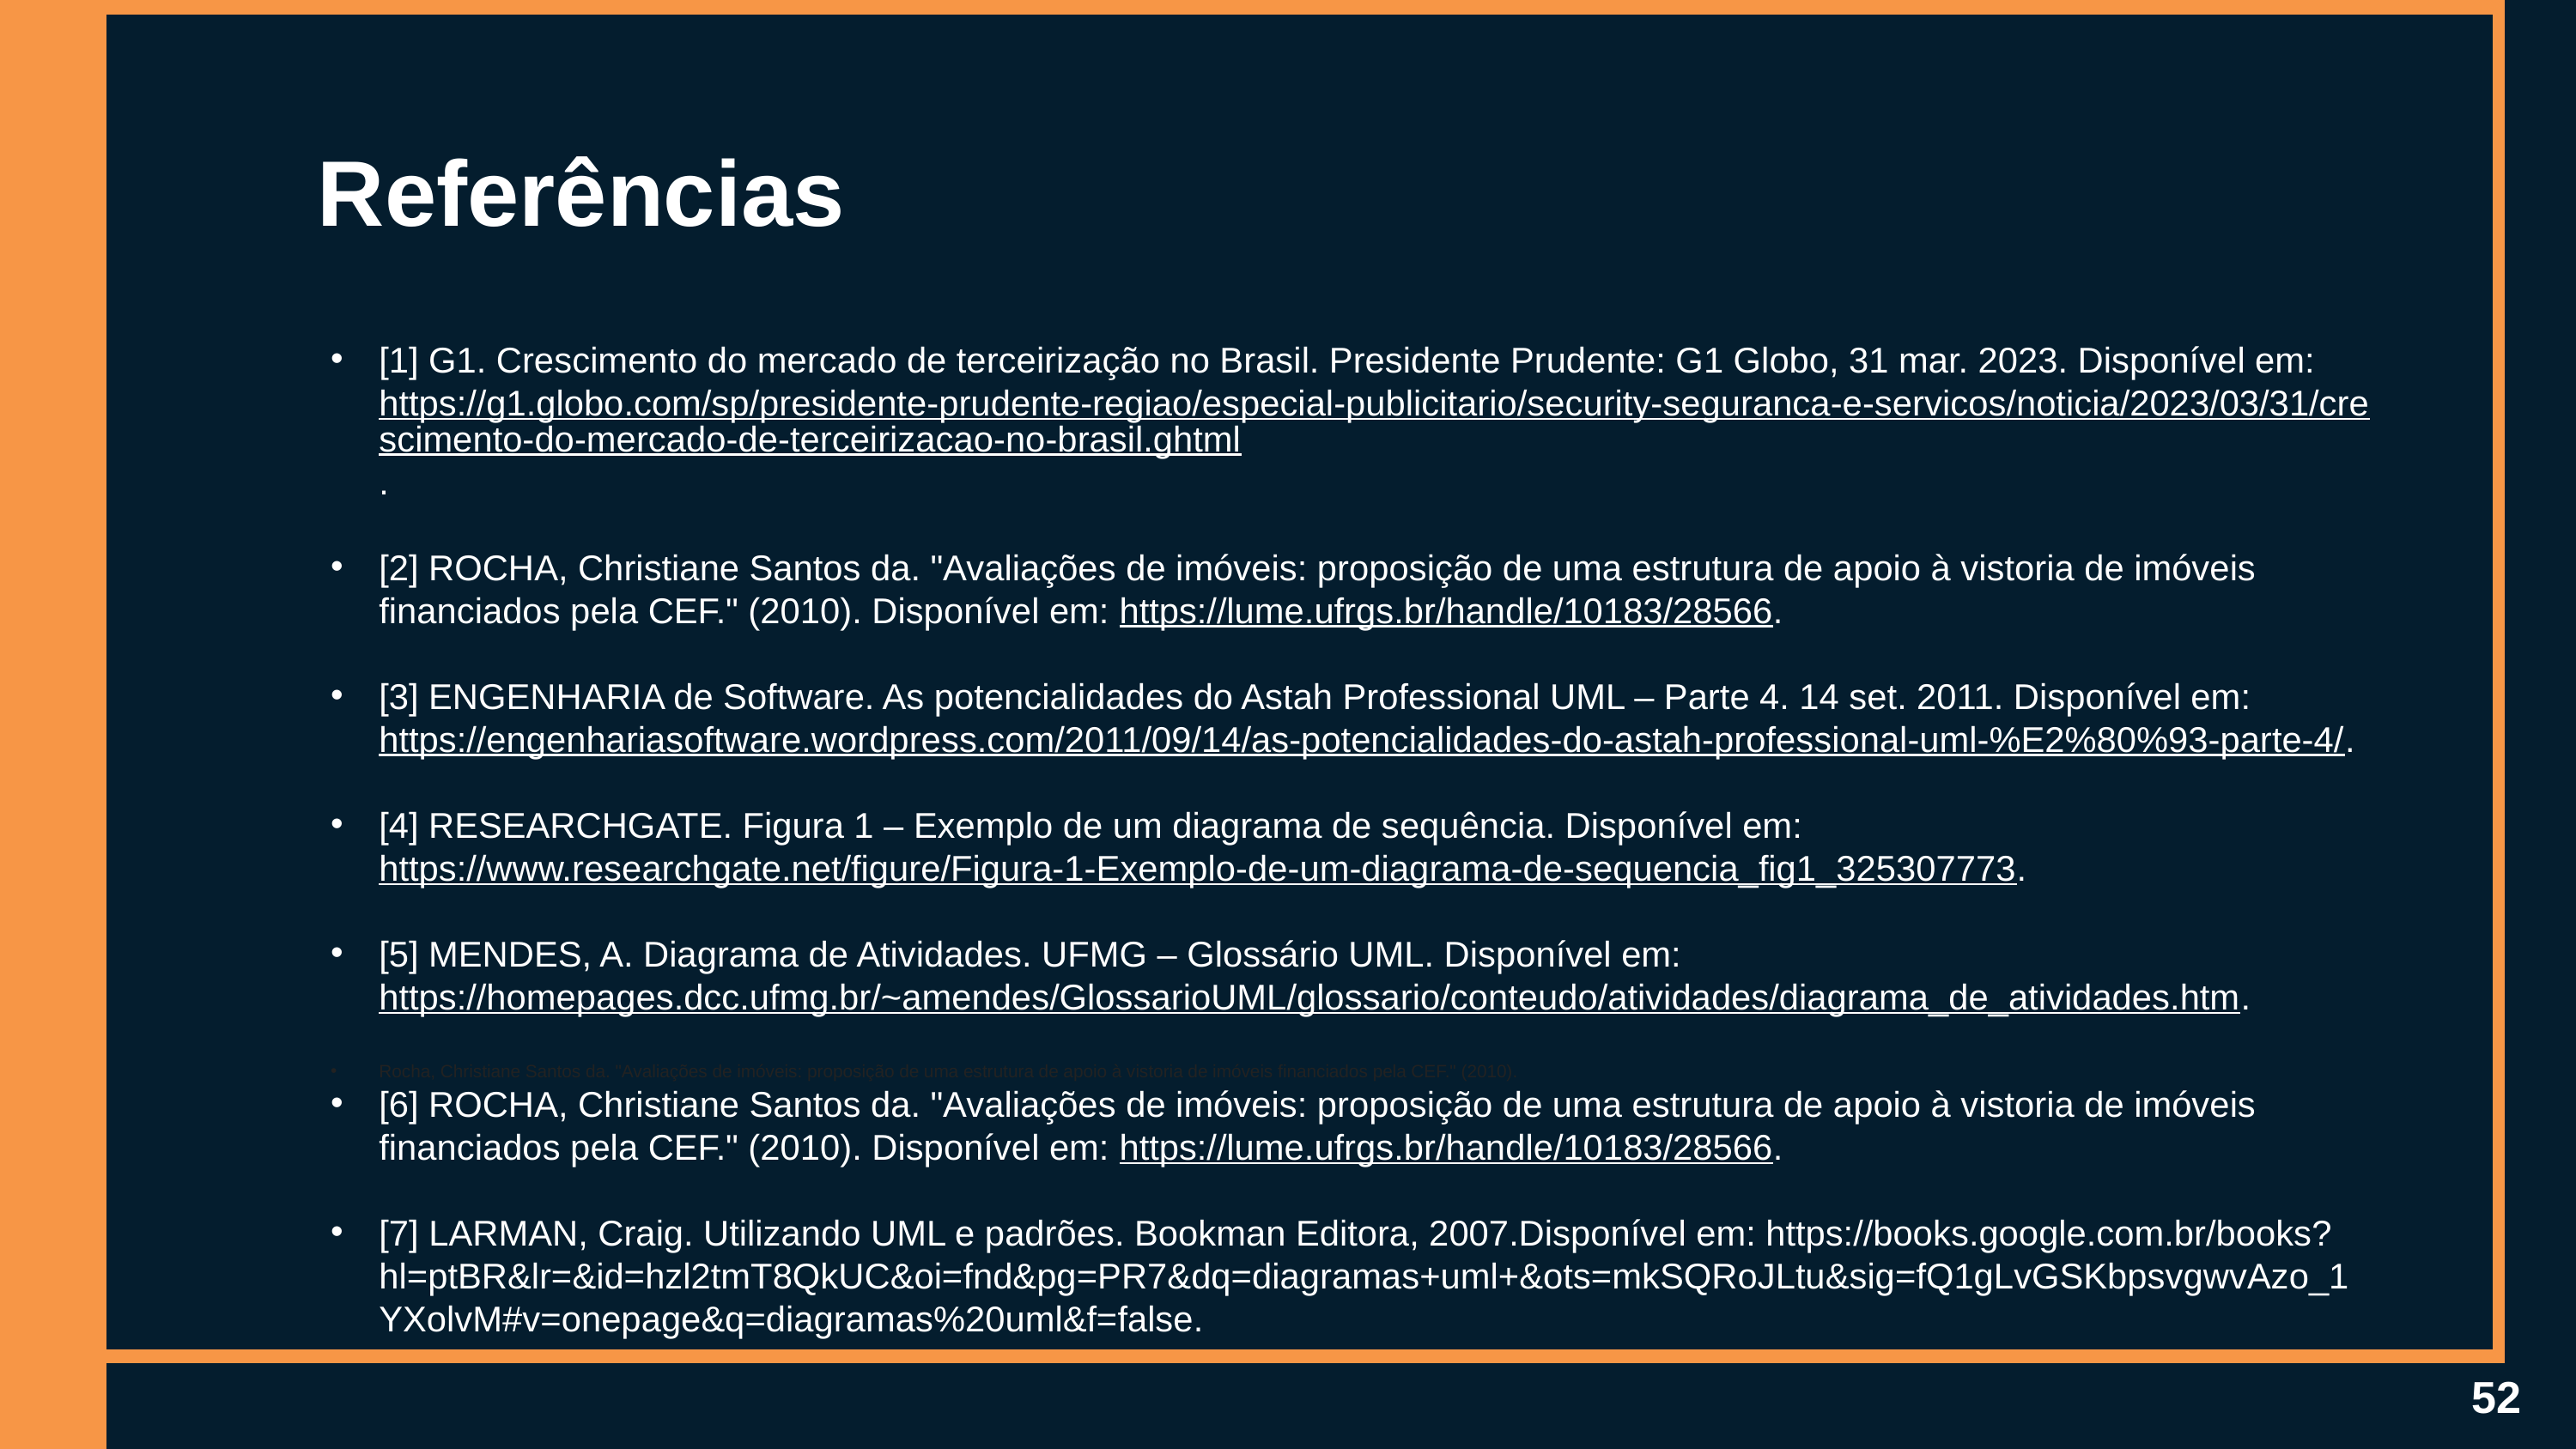

Referências

[1] G1. Crescimento do mercado de terceirização no Brasil. Presidente Prudente: G1 Globo, 31 mar. 2023. Disponível em: https://g1.globo.com/sp/presidente-prudente-regiao/especial-publicitario/security-seguranca-e-servicos/noticia/2023/03/31/crescimento-do-mercado-de-terceirizacao-no-brasil.ghtml.

[2] ROCHA, Christiane Santos da. "Avaliações de imóveis: proposição de uma estrutura de apoio à vistoria de imóveis financiados pela CEF." (2010). Disponível em: https://lume.ufrgs.br/handle/10183/28566.

[3] ENGENHARIA de Software. As potencialidades do Astah Professional UML – Parte 4. 14 set. 2011. Disponível em: https://engenhariasoftware.wordpress.com/2011/09/14/as-potencialidades-do-astah-professional-uml-%E2%80%93-parte-4/.

[4] RESEARCHGATE. Figura 1 – Exemplo de um diagrama de sequência. Disponível em: https://www.researchgate.net/figure/Figura-1-Exemplo-de-um-diagrama-de-sequencia_fig1_325307773.

[5] MENDES, A. Diagrama de Atividades. UFMG – Glossário UML. Disponível em: https://homepages.dcc.ufmg.br/~amendes/GlossarioUML/glossario/conteudo/atividades/diagrama_de_atividades.htm.

Rocha, Christiane Santos da. "Avaliações de imóveis: proposição de uma estrutura de apoio à vistoria de imóveis financiados pela CEF." (2010).
[6] ROCHA, Christiane Santos da. "Avaliações de imóveis: proposição de uma estrutura de apoio à vistoria de imóveis financiados pela CEF." (2010). Disponível em: https://lume.ufrgs.br/handle/10183/28566.

[7] LARMAN, Craig. Utilizando UML e padrões. Bookman Editora, 2007.Disponível em: https://books.google.com.br/books?hl=ptBR&lr=&id=hzl2tmT8QkUC&oi=fnd&pg=PR7&dq=diagramas+uml+&ots=mkSQRoJLtu&sig=fQ1gLvGSKbpsvgwvAzo_1YXolvM#v=onepage&q=diagramas%20uml&f=false.

52